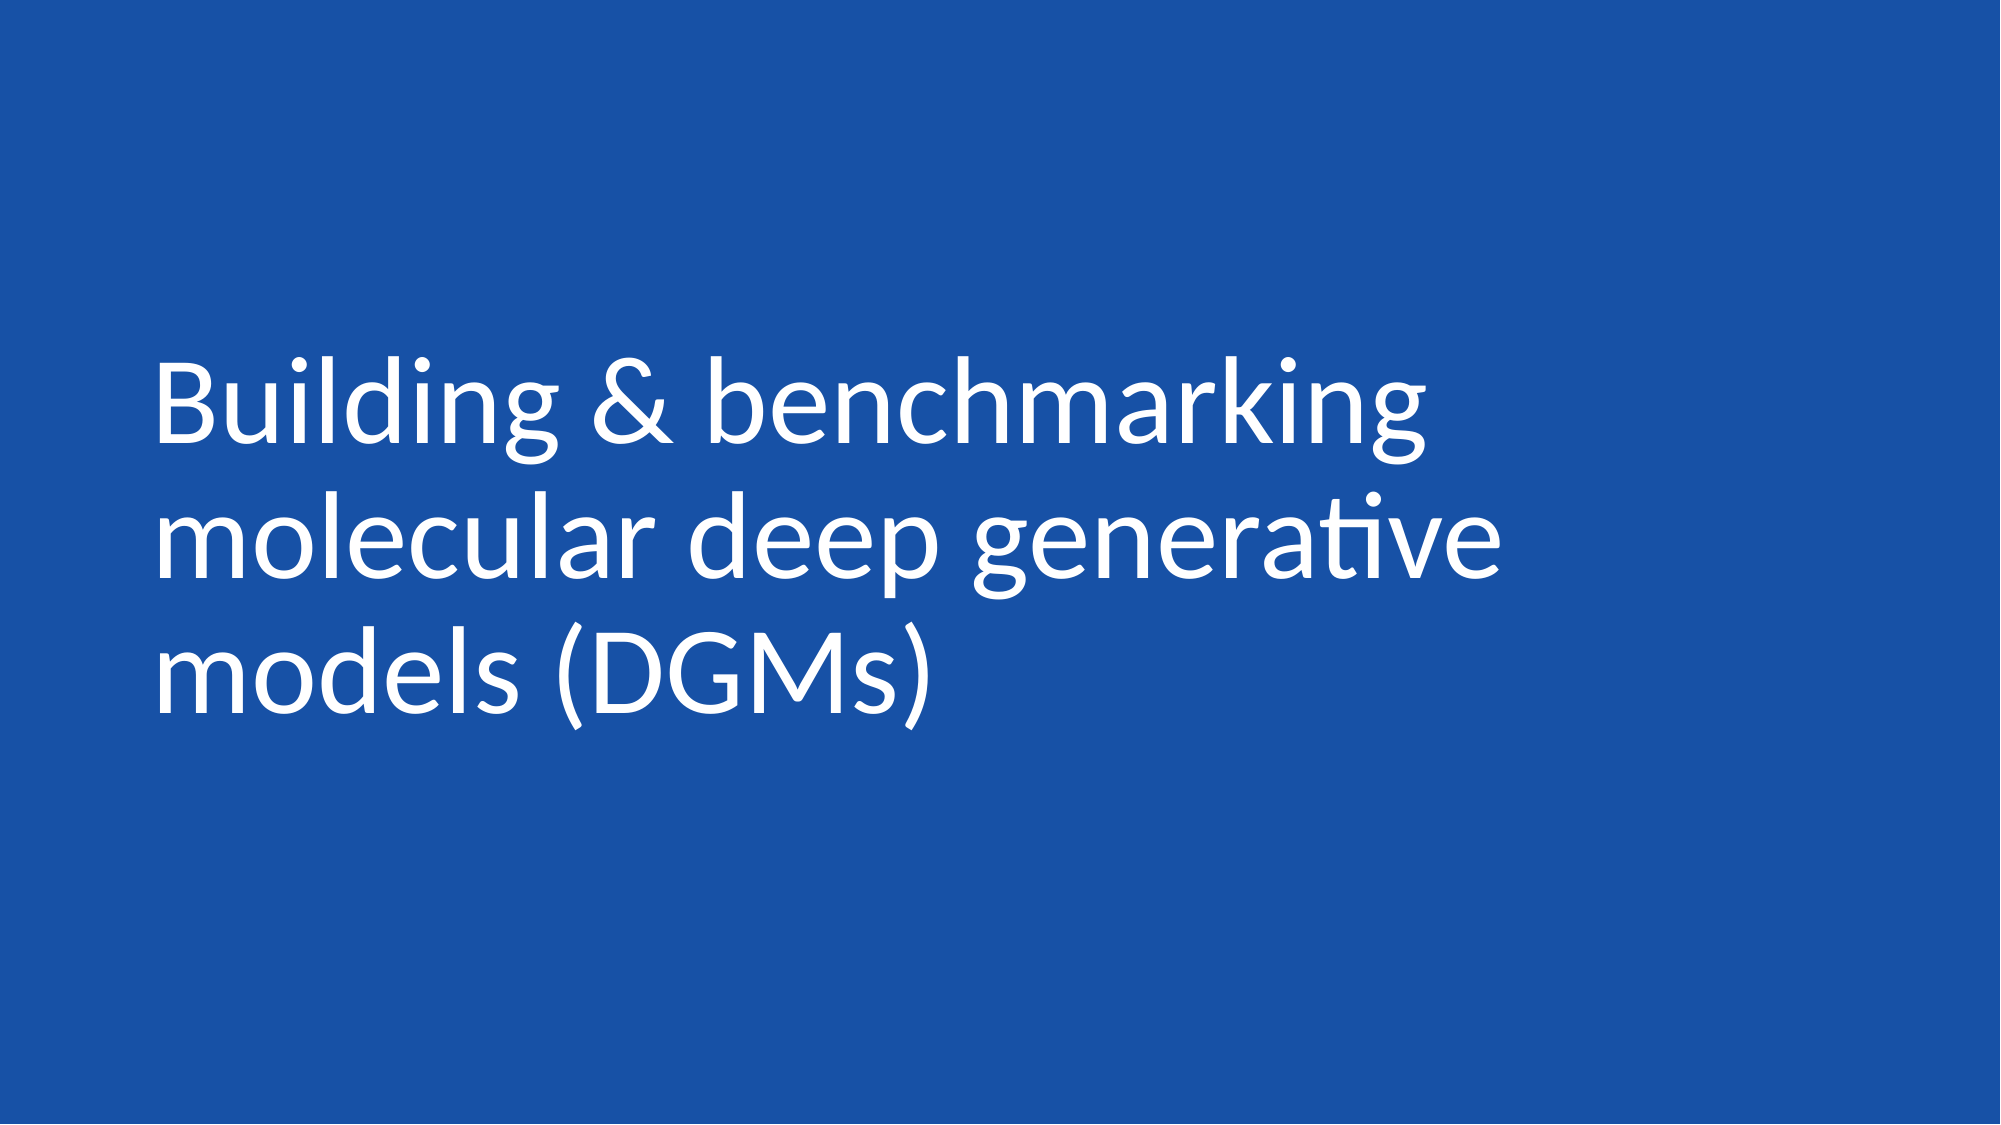

# Building & benchmarking molecular deep generative models (DGMs)
11